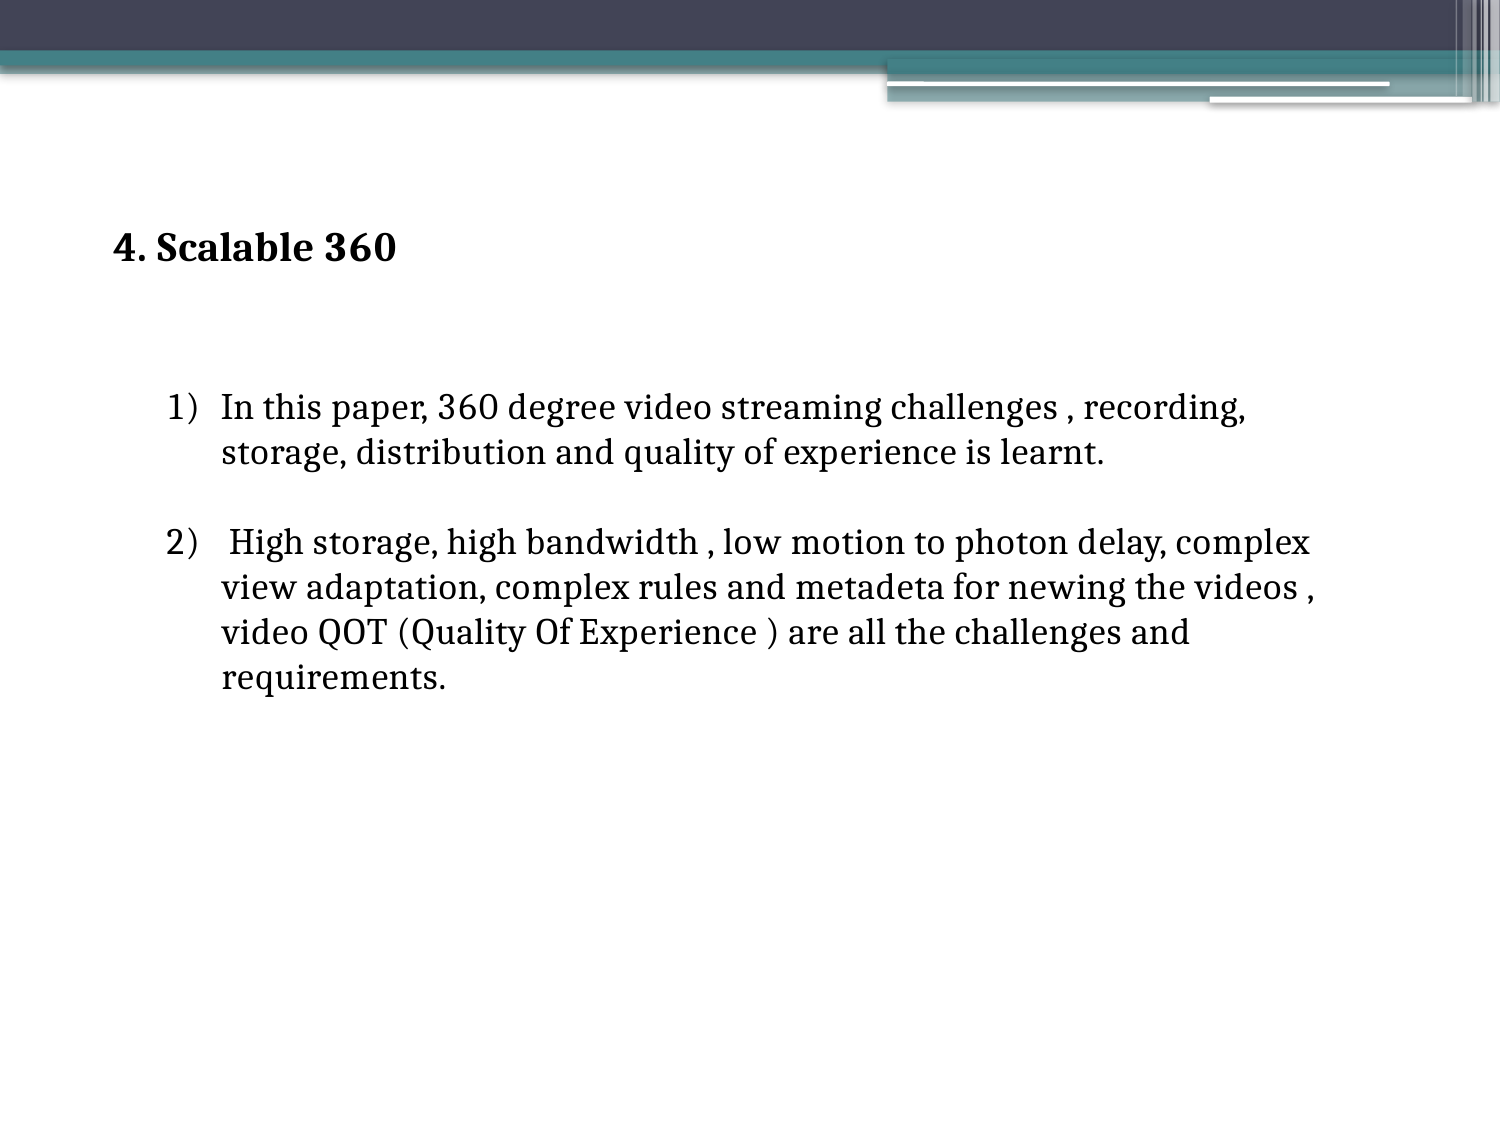

4. Scalable 360
In this paper, 360 degree video streaming challenges , recording, storage, distribution and quality of experience is learnt.

 High storage, high bandwidth , low motion to photon delay, complex view adaptation, complex rules and metadeta for newing the videos , video QOT (Quality Of Experience ) are all the challenges and requirements.